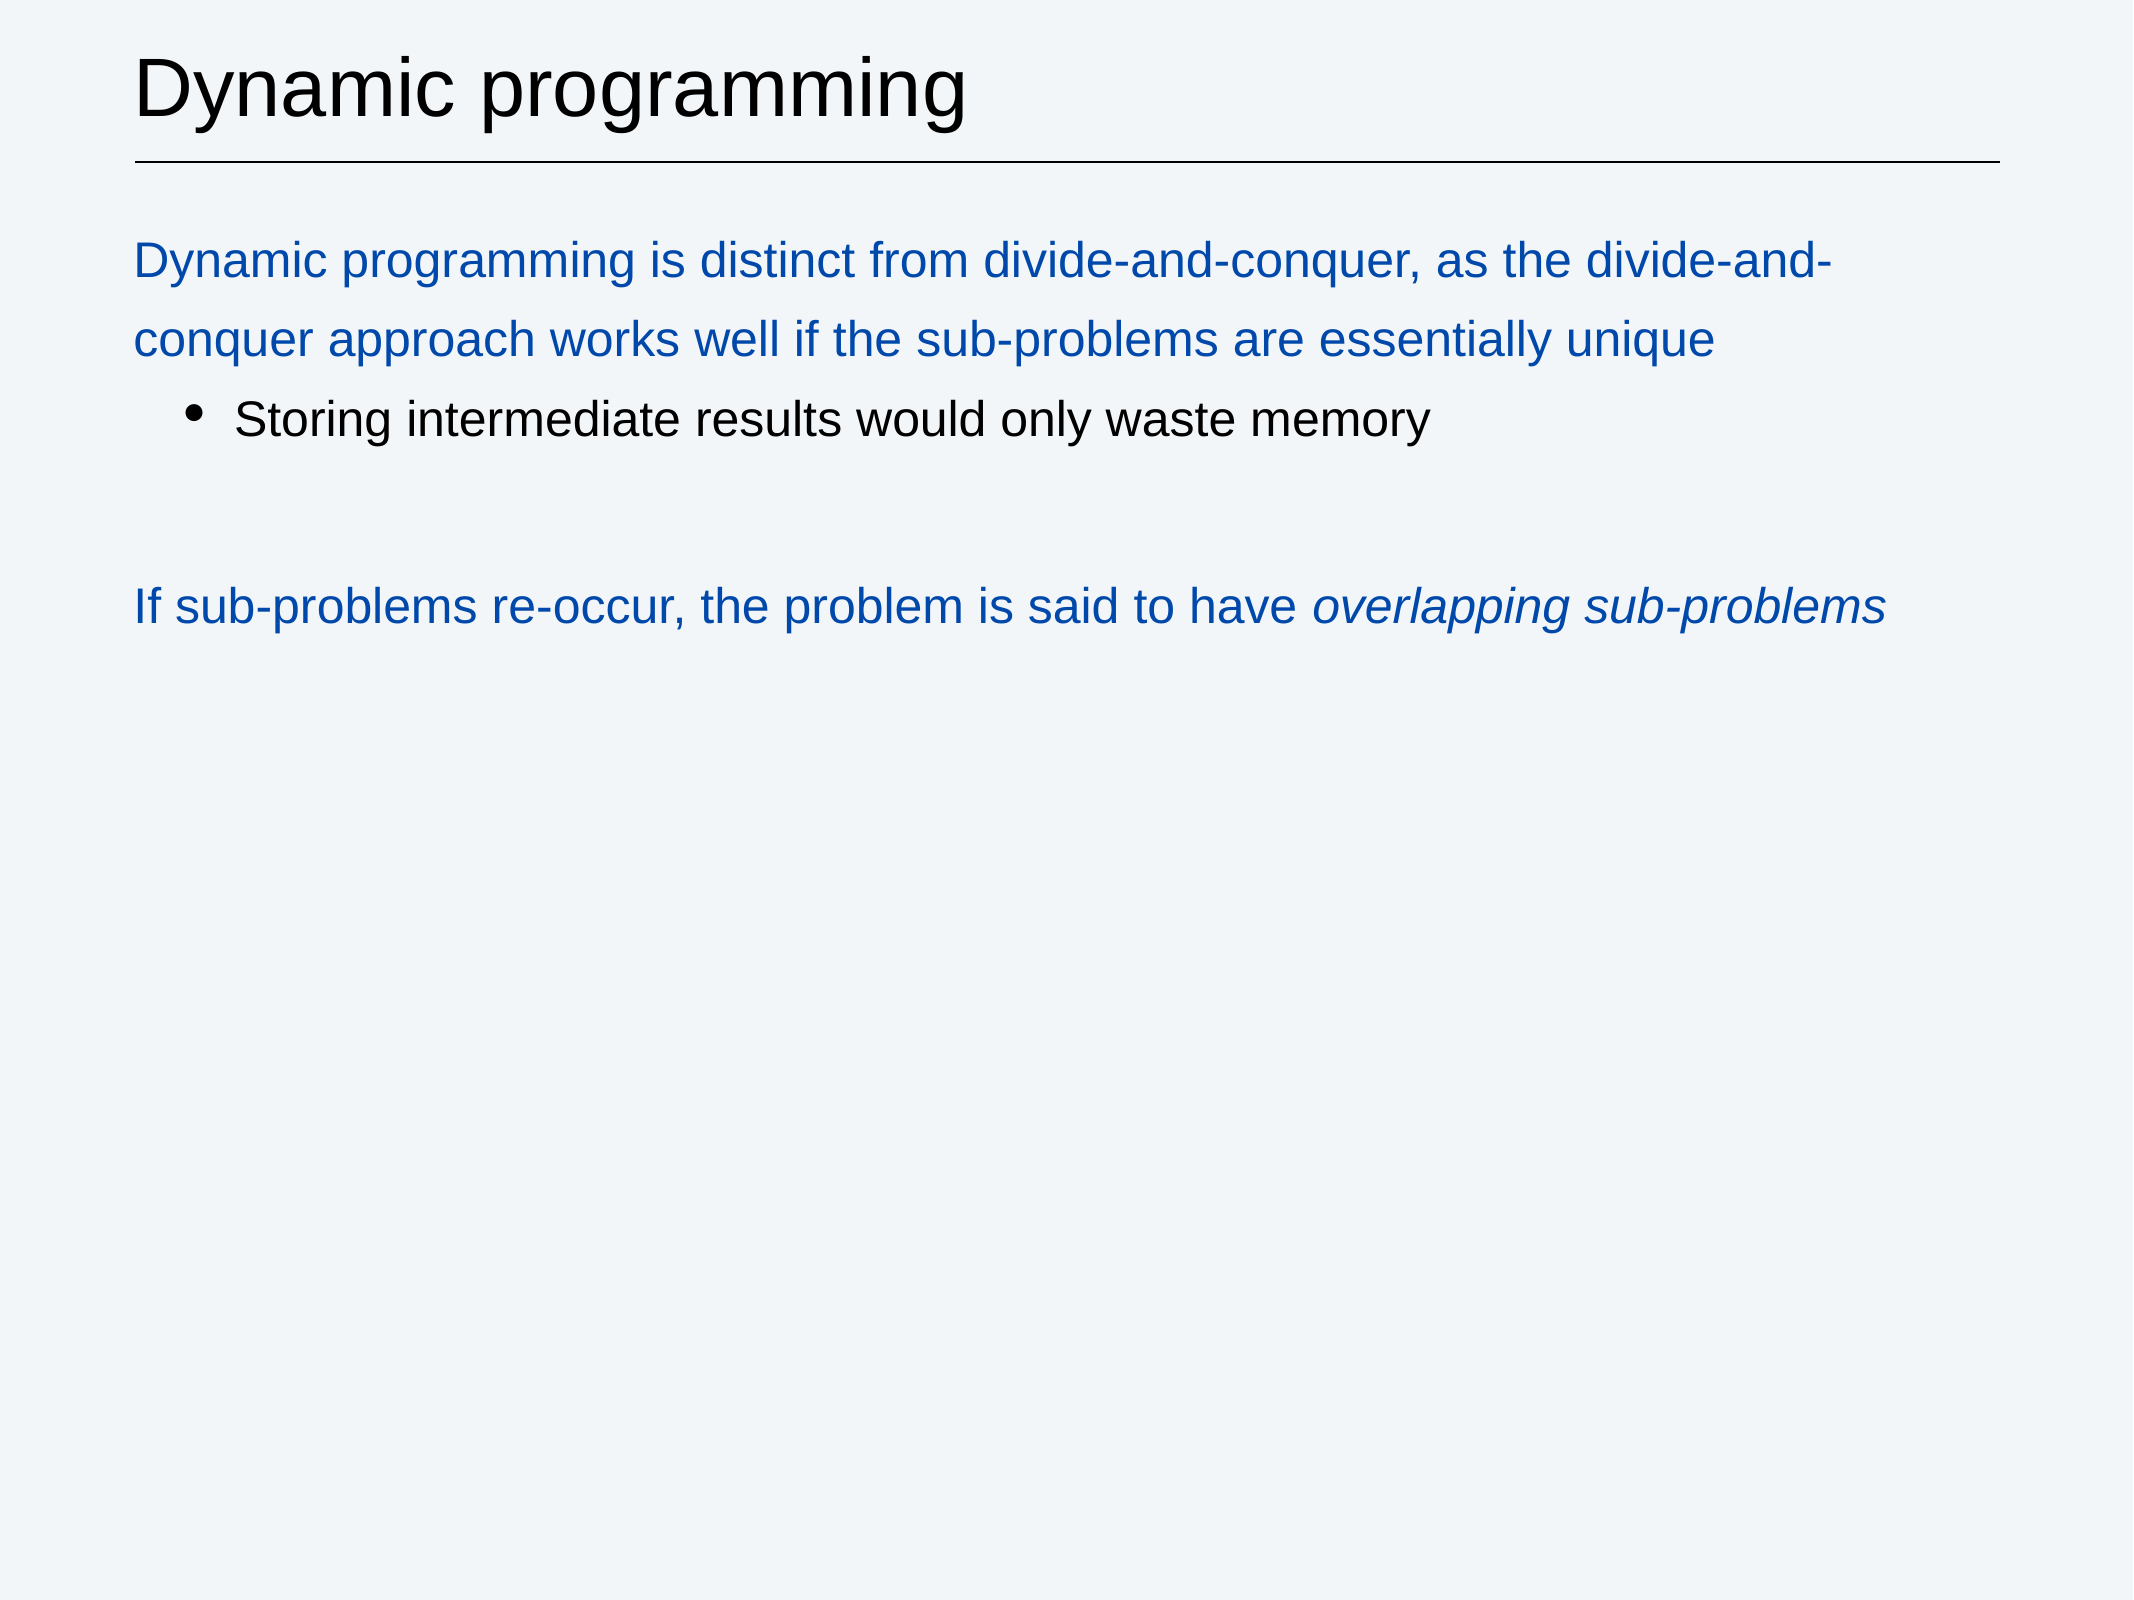

# Dynamic programming
Dynamic programming is distinct from divide-and-conquer, as the divide-and-conquer approach works well if the sub-problems are essentially unique
Storing intermediate results would only waste memory

If sub-problems re-occur, the problem is said to have overlapping sub-problems